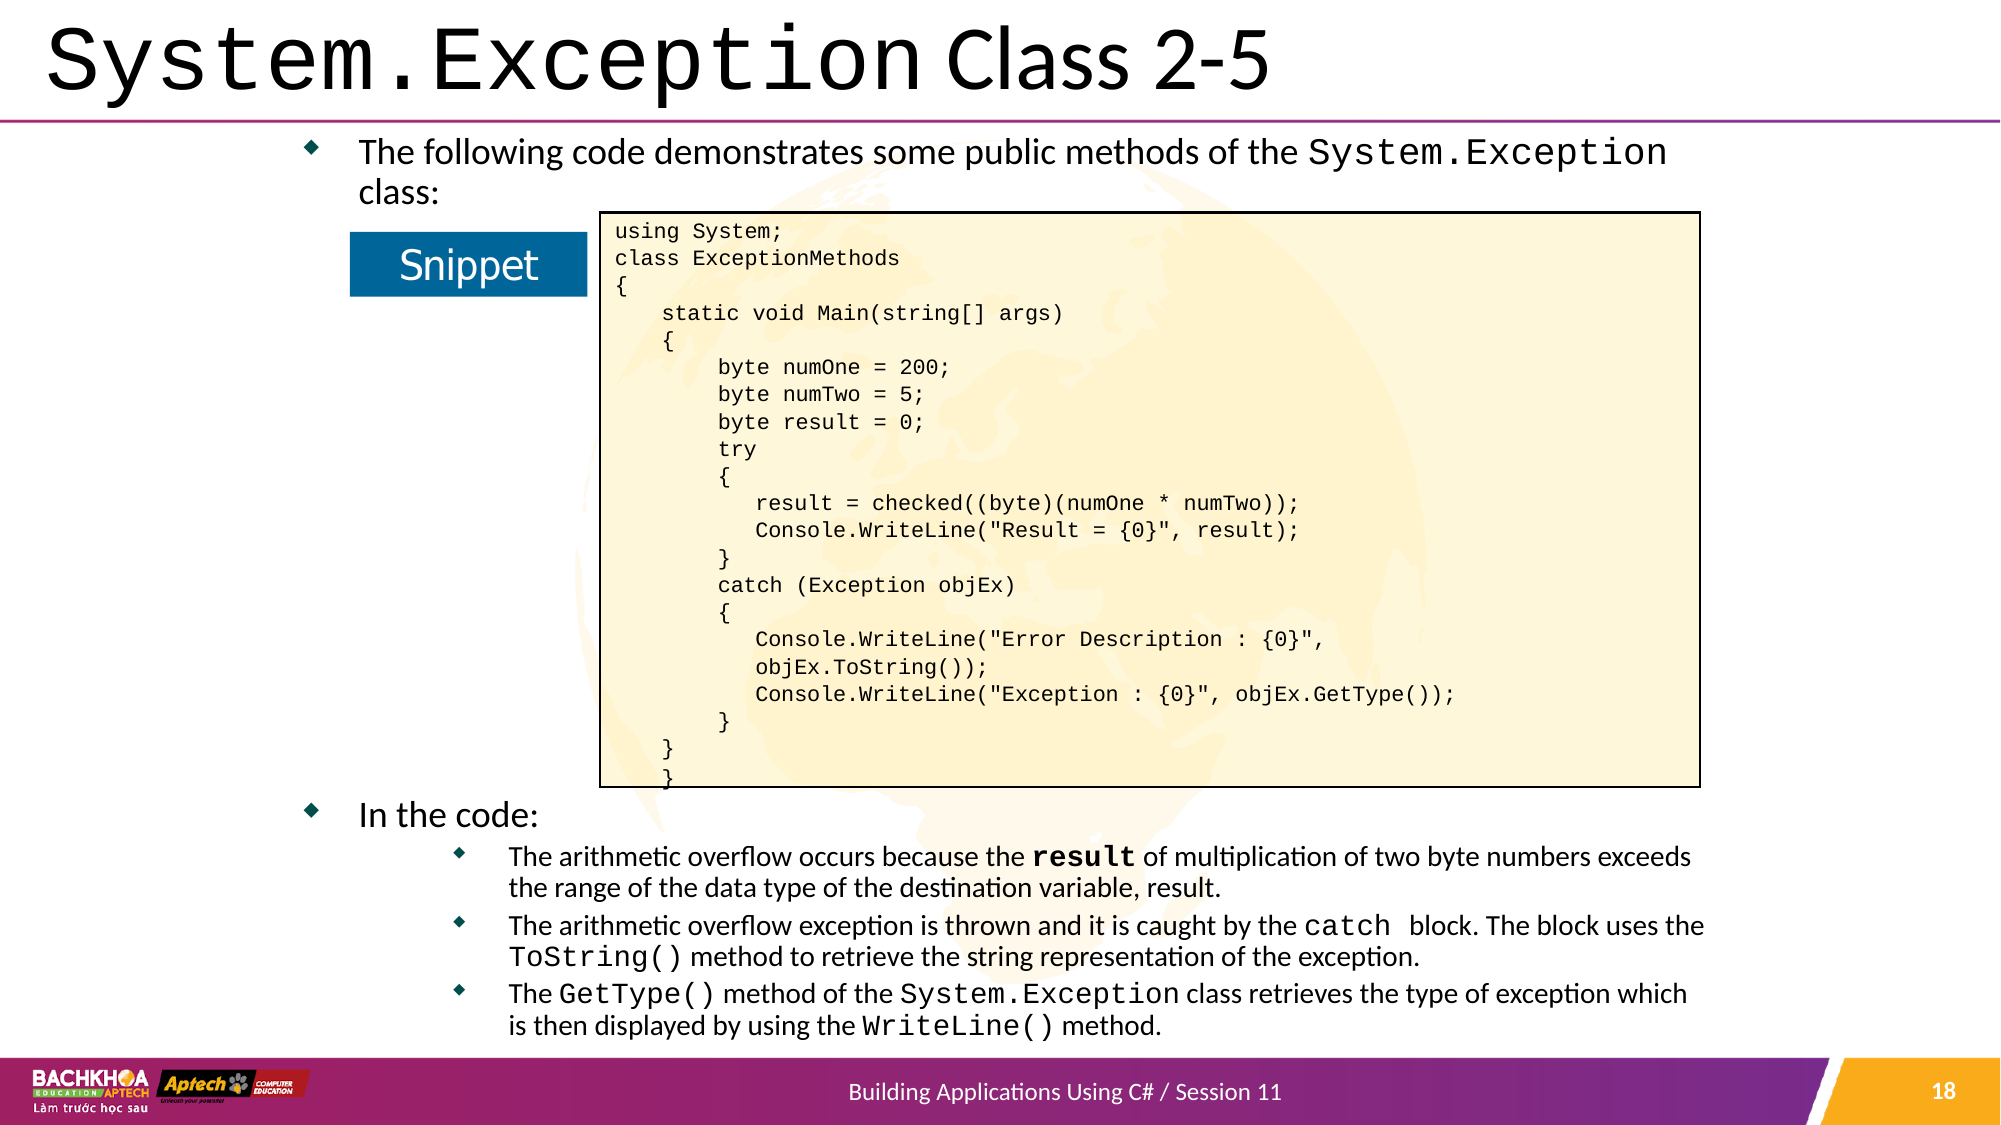

# System.Exception Class 2-5
The following code demonstrates some public methods of the System.Exception class:

using System;
class ExceptionMethods
{
static void Main(string[] args)
{
byte numOne = 200;
byte numTwo = 5;
byte result = 0;
try
{
result = checked((byte)(numOne * numTwo));
Console.WriteLine("Result = {0}", result);
}
catch (Exception objEx)
{
Console.WriteLine("Error Description : {0}",
objEx.ToString());
Console.WriteLine("Exception : {0}", objEx.GetType());
}
}
}

Snippet
In the code:
The arithmetic overflow occurs because the result of multiplication of two byte numbers exceeds the range of the data type of the destination variable, result.
The arithmetic overflow exception is thrown and it is caught by the catch block. The block uses the ToString() method to retrieve the string representation of the exception.
The GetType() method of the System.Exception class retrieves the type of exception which is then displayed by using the WriteLine() method.
18
Building Applications Using C# / Session 11